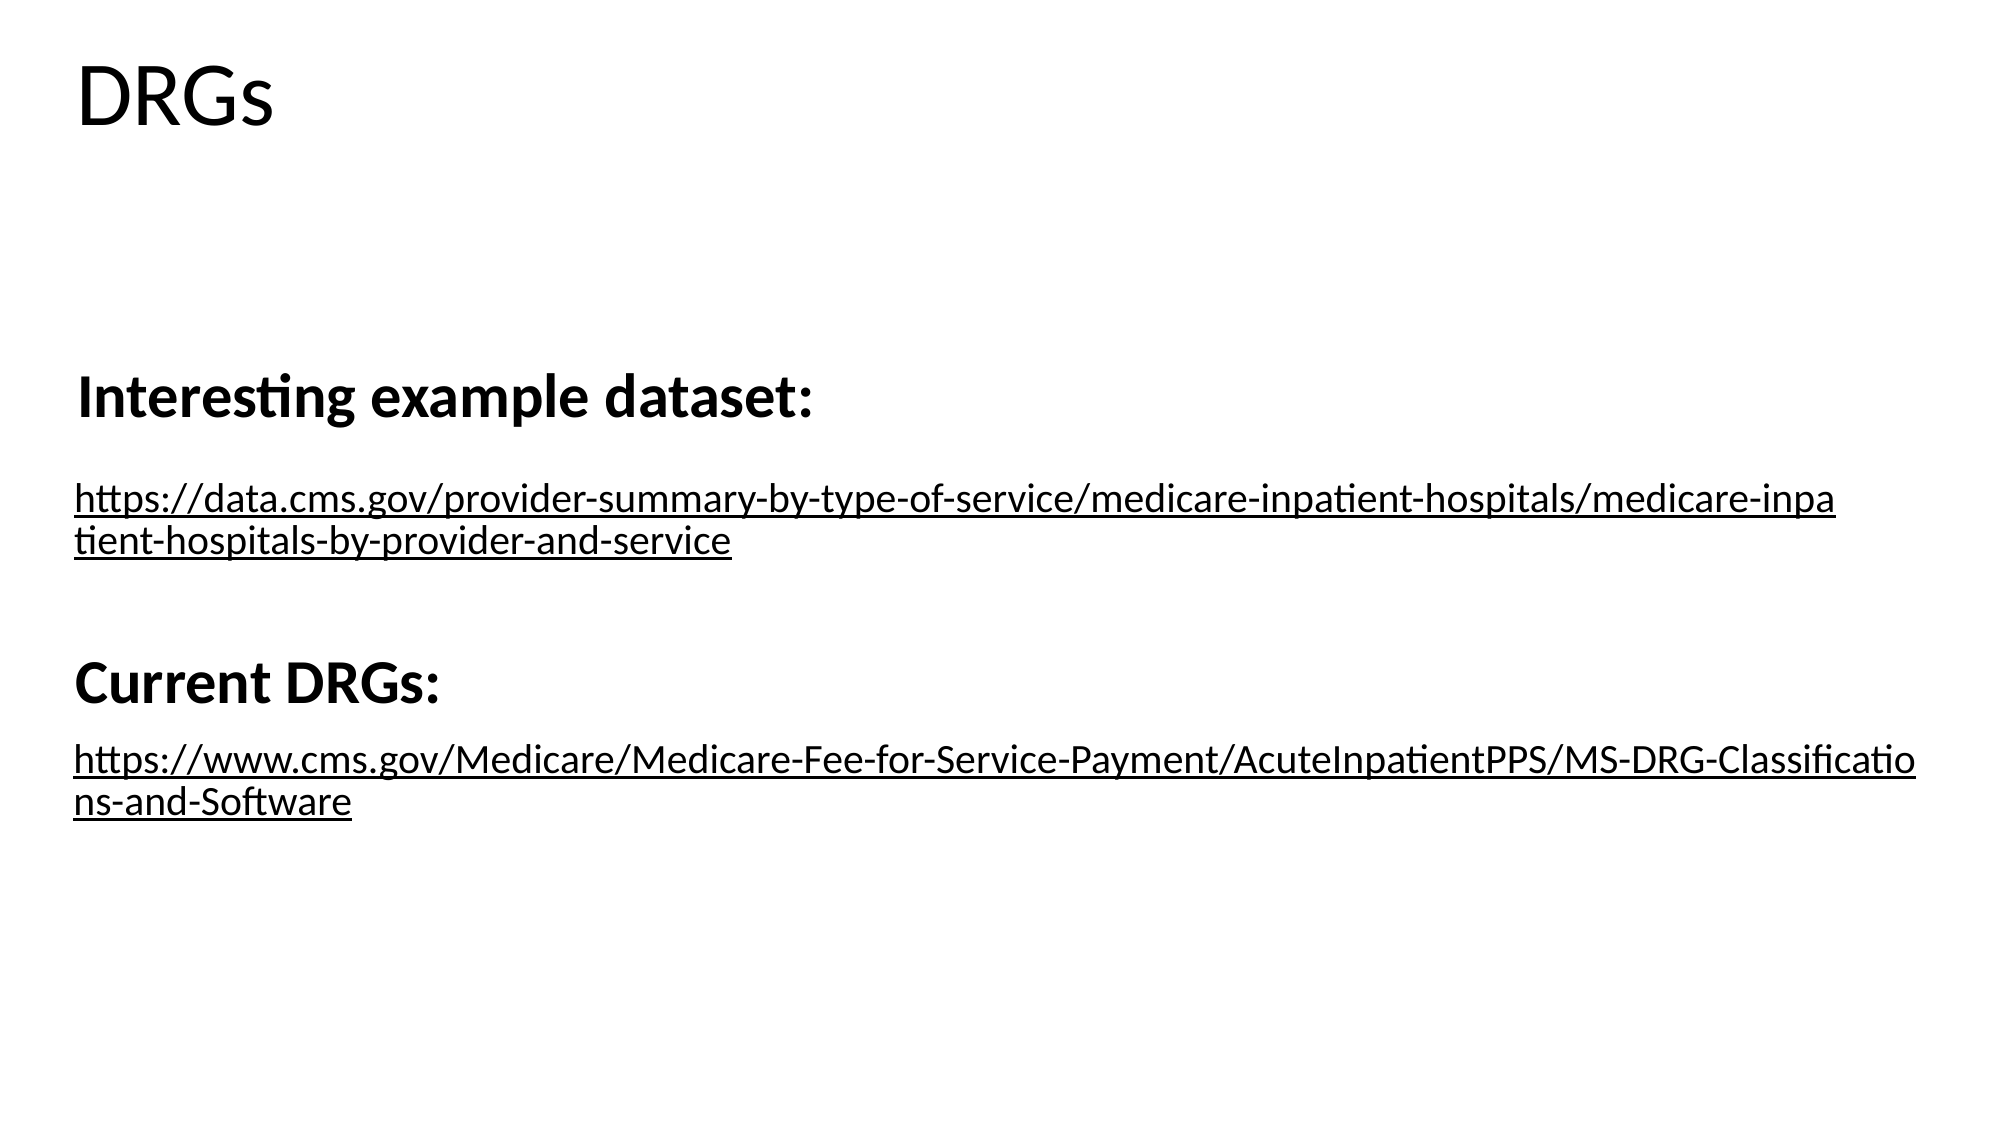

# DRGs
Interesting example dataset:
https://data.cms.gov/provider-summary-by-type-of-service/medicare-inpatient-hospitals/medicare-inpatient-hospitals-by-provider-and-service
Current DRGs:
https://www.cms.gov/Medicare/Medicare-Fee-for-Service-Payment/AcuteInpatientPPS/MS-DRG-Classifications-and-Software